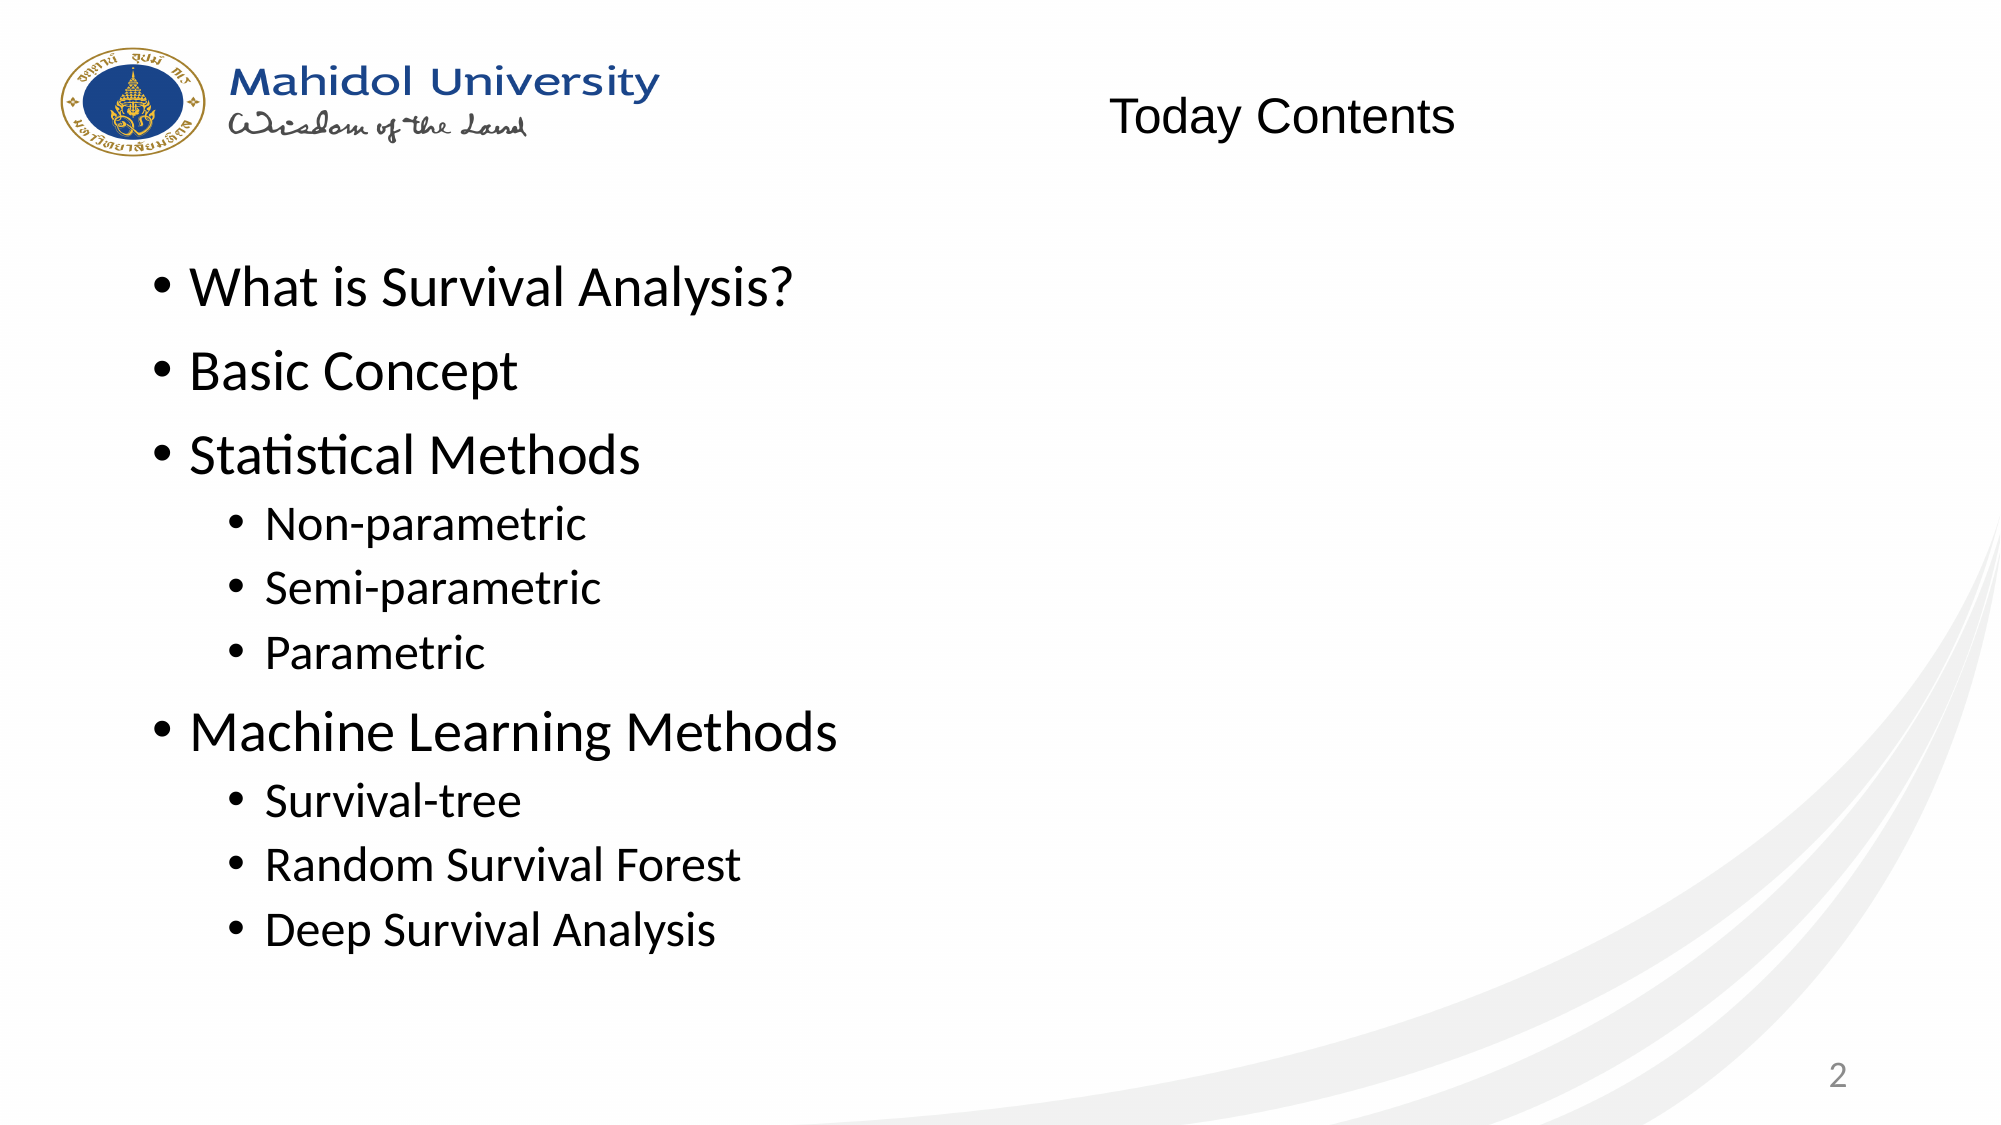

# Today Contents
What is Survival Analysis?
Basic Concept
Statistical Methods
Non-parametric
Semi-parametric
Parametric
Machine Learning Methods
Survival-tree
Random Survival Forest
Deep Survival Analysis
2